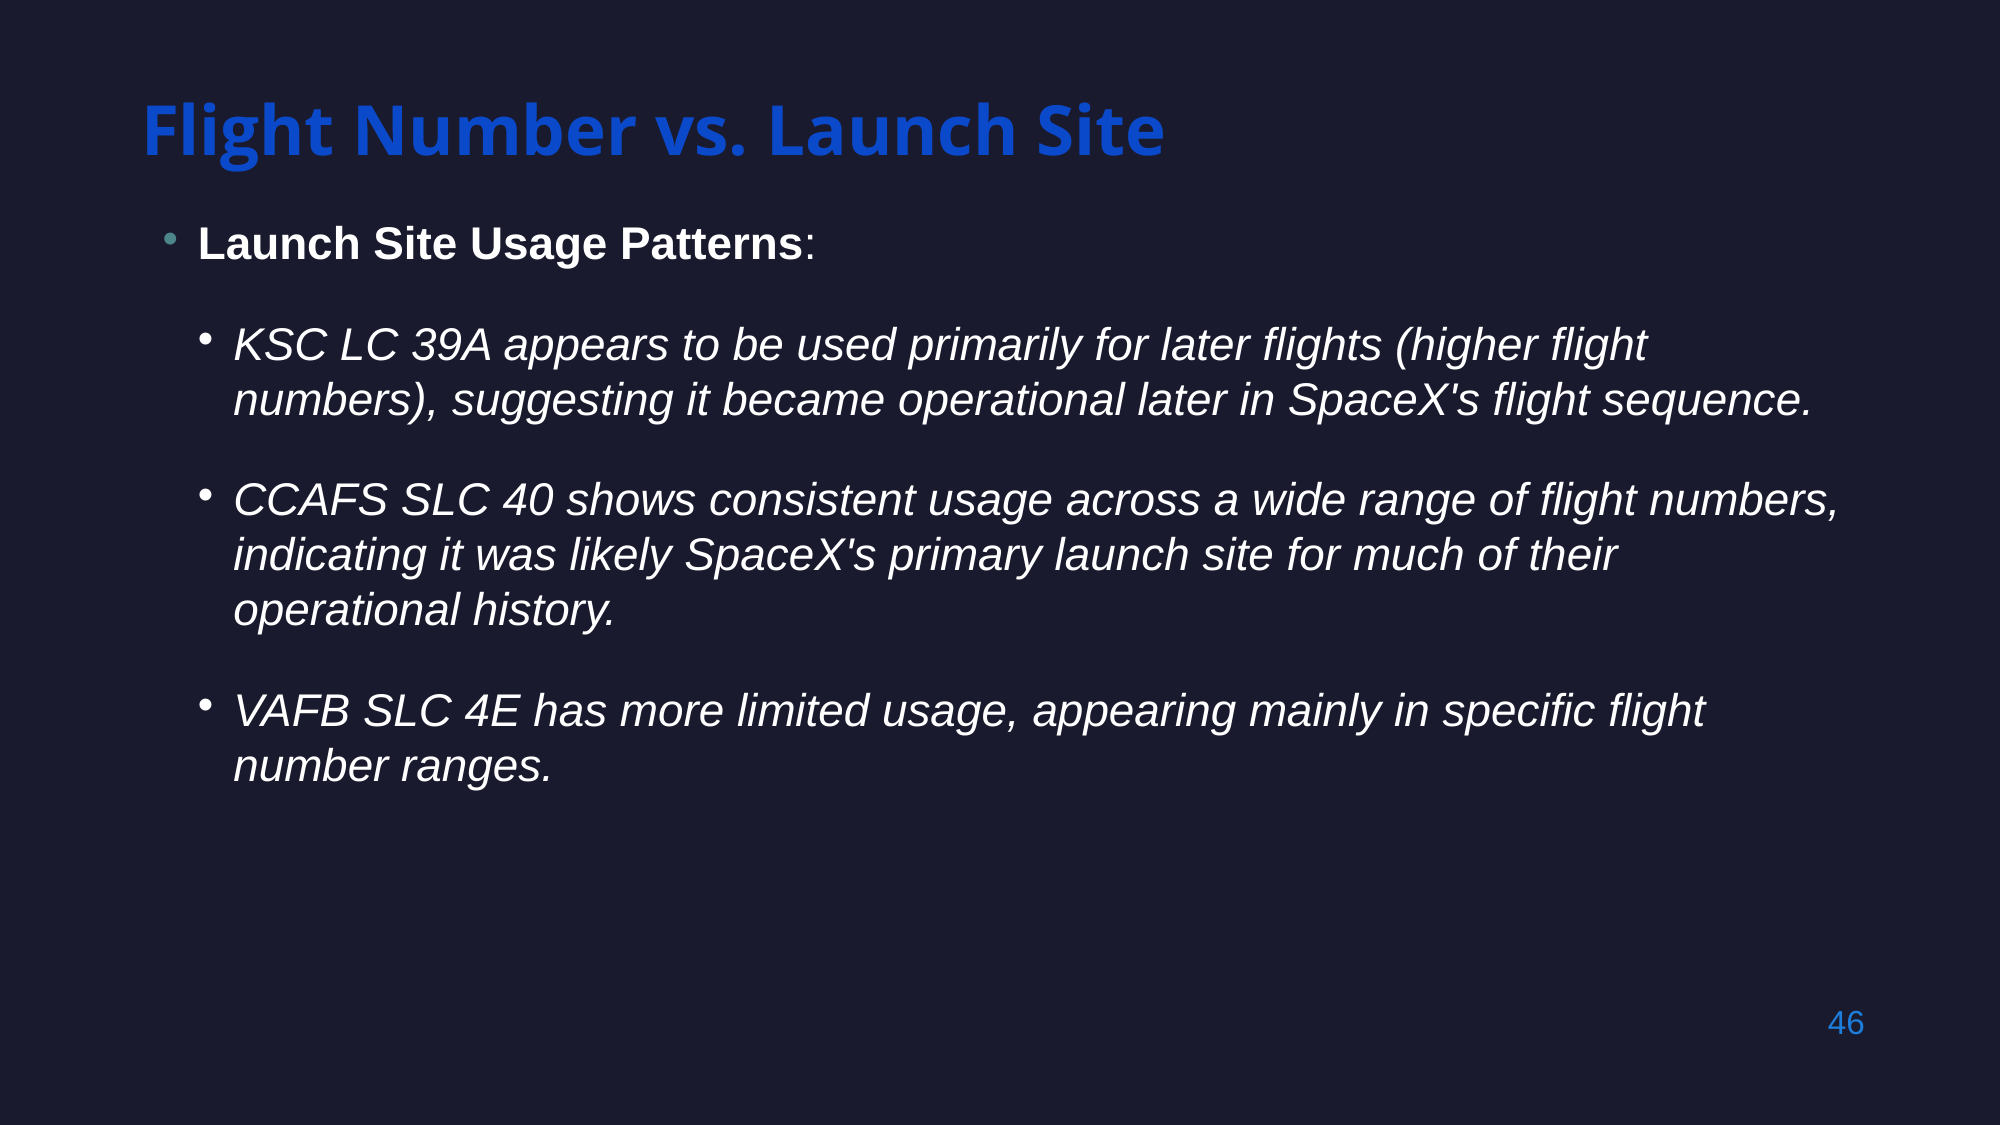

Flight Number vs. Launch Site

Launch Site Usage Patterns:
KSC LC 39A appears to be used primarily for later flights (higher flight numbers), suggesting it became operational later in SpaceX's flight sequence.
CCAFS SLC 40 shows consistent usage across a wide range of flight numbers, indicating it was likely SpaceX's primary launch site for much of their operational history.
VAFB SLC 4E has more limited usage, appearing mainly in specific flight number ranges.
46